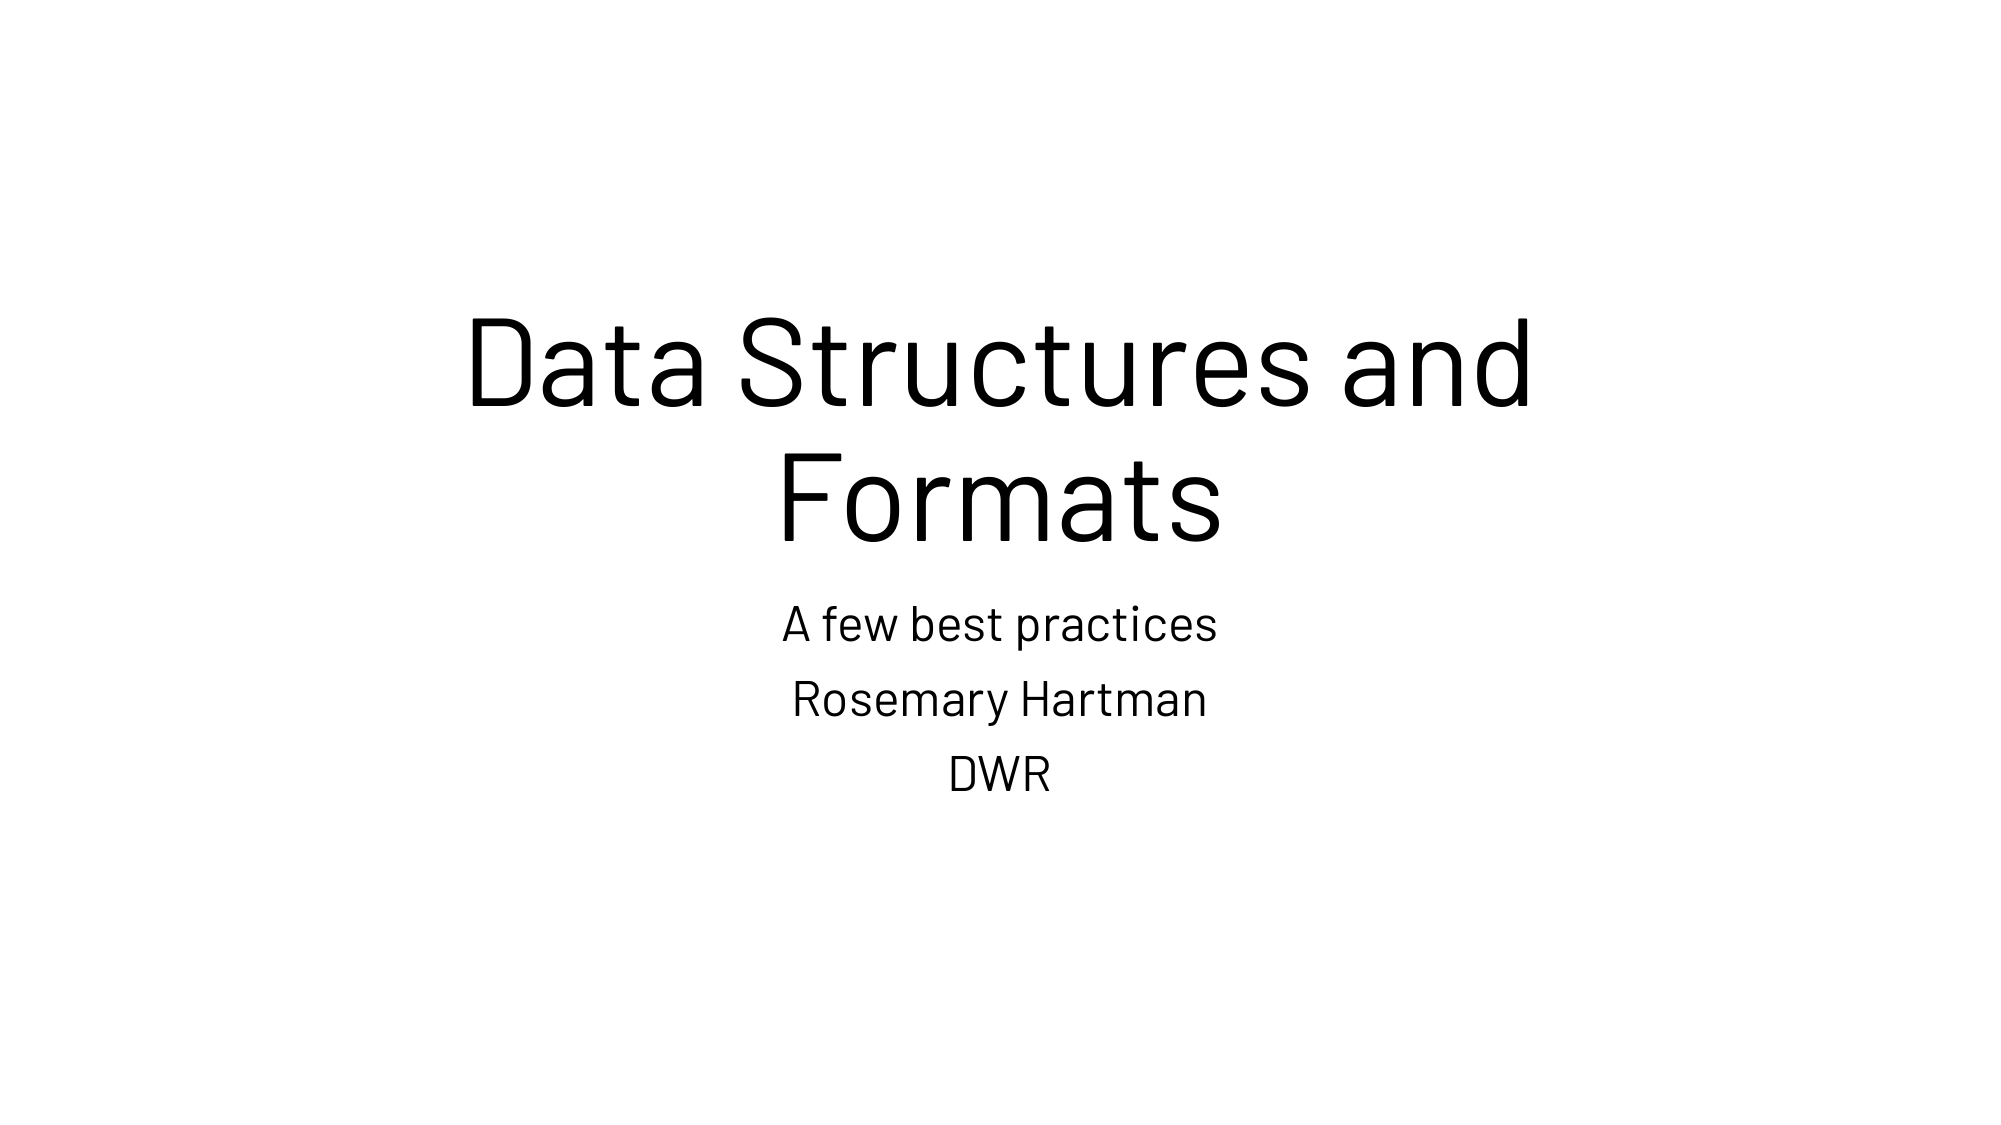

# Data Structures and Formats
A few best practices
Rosemary Hartman
DWR